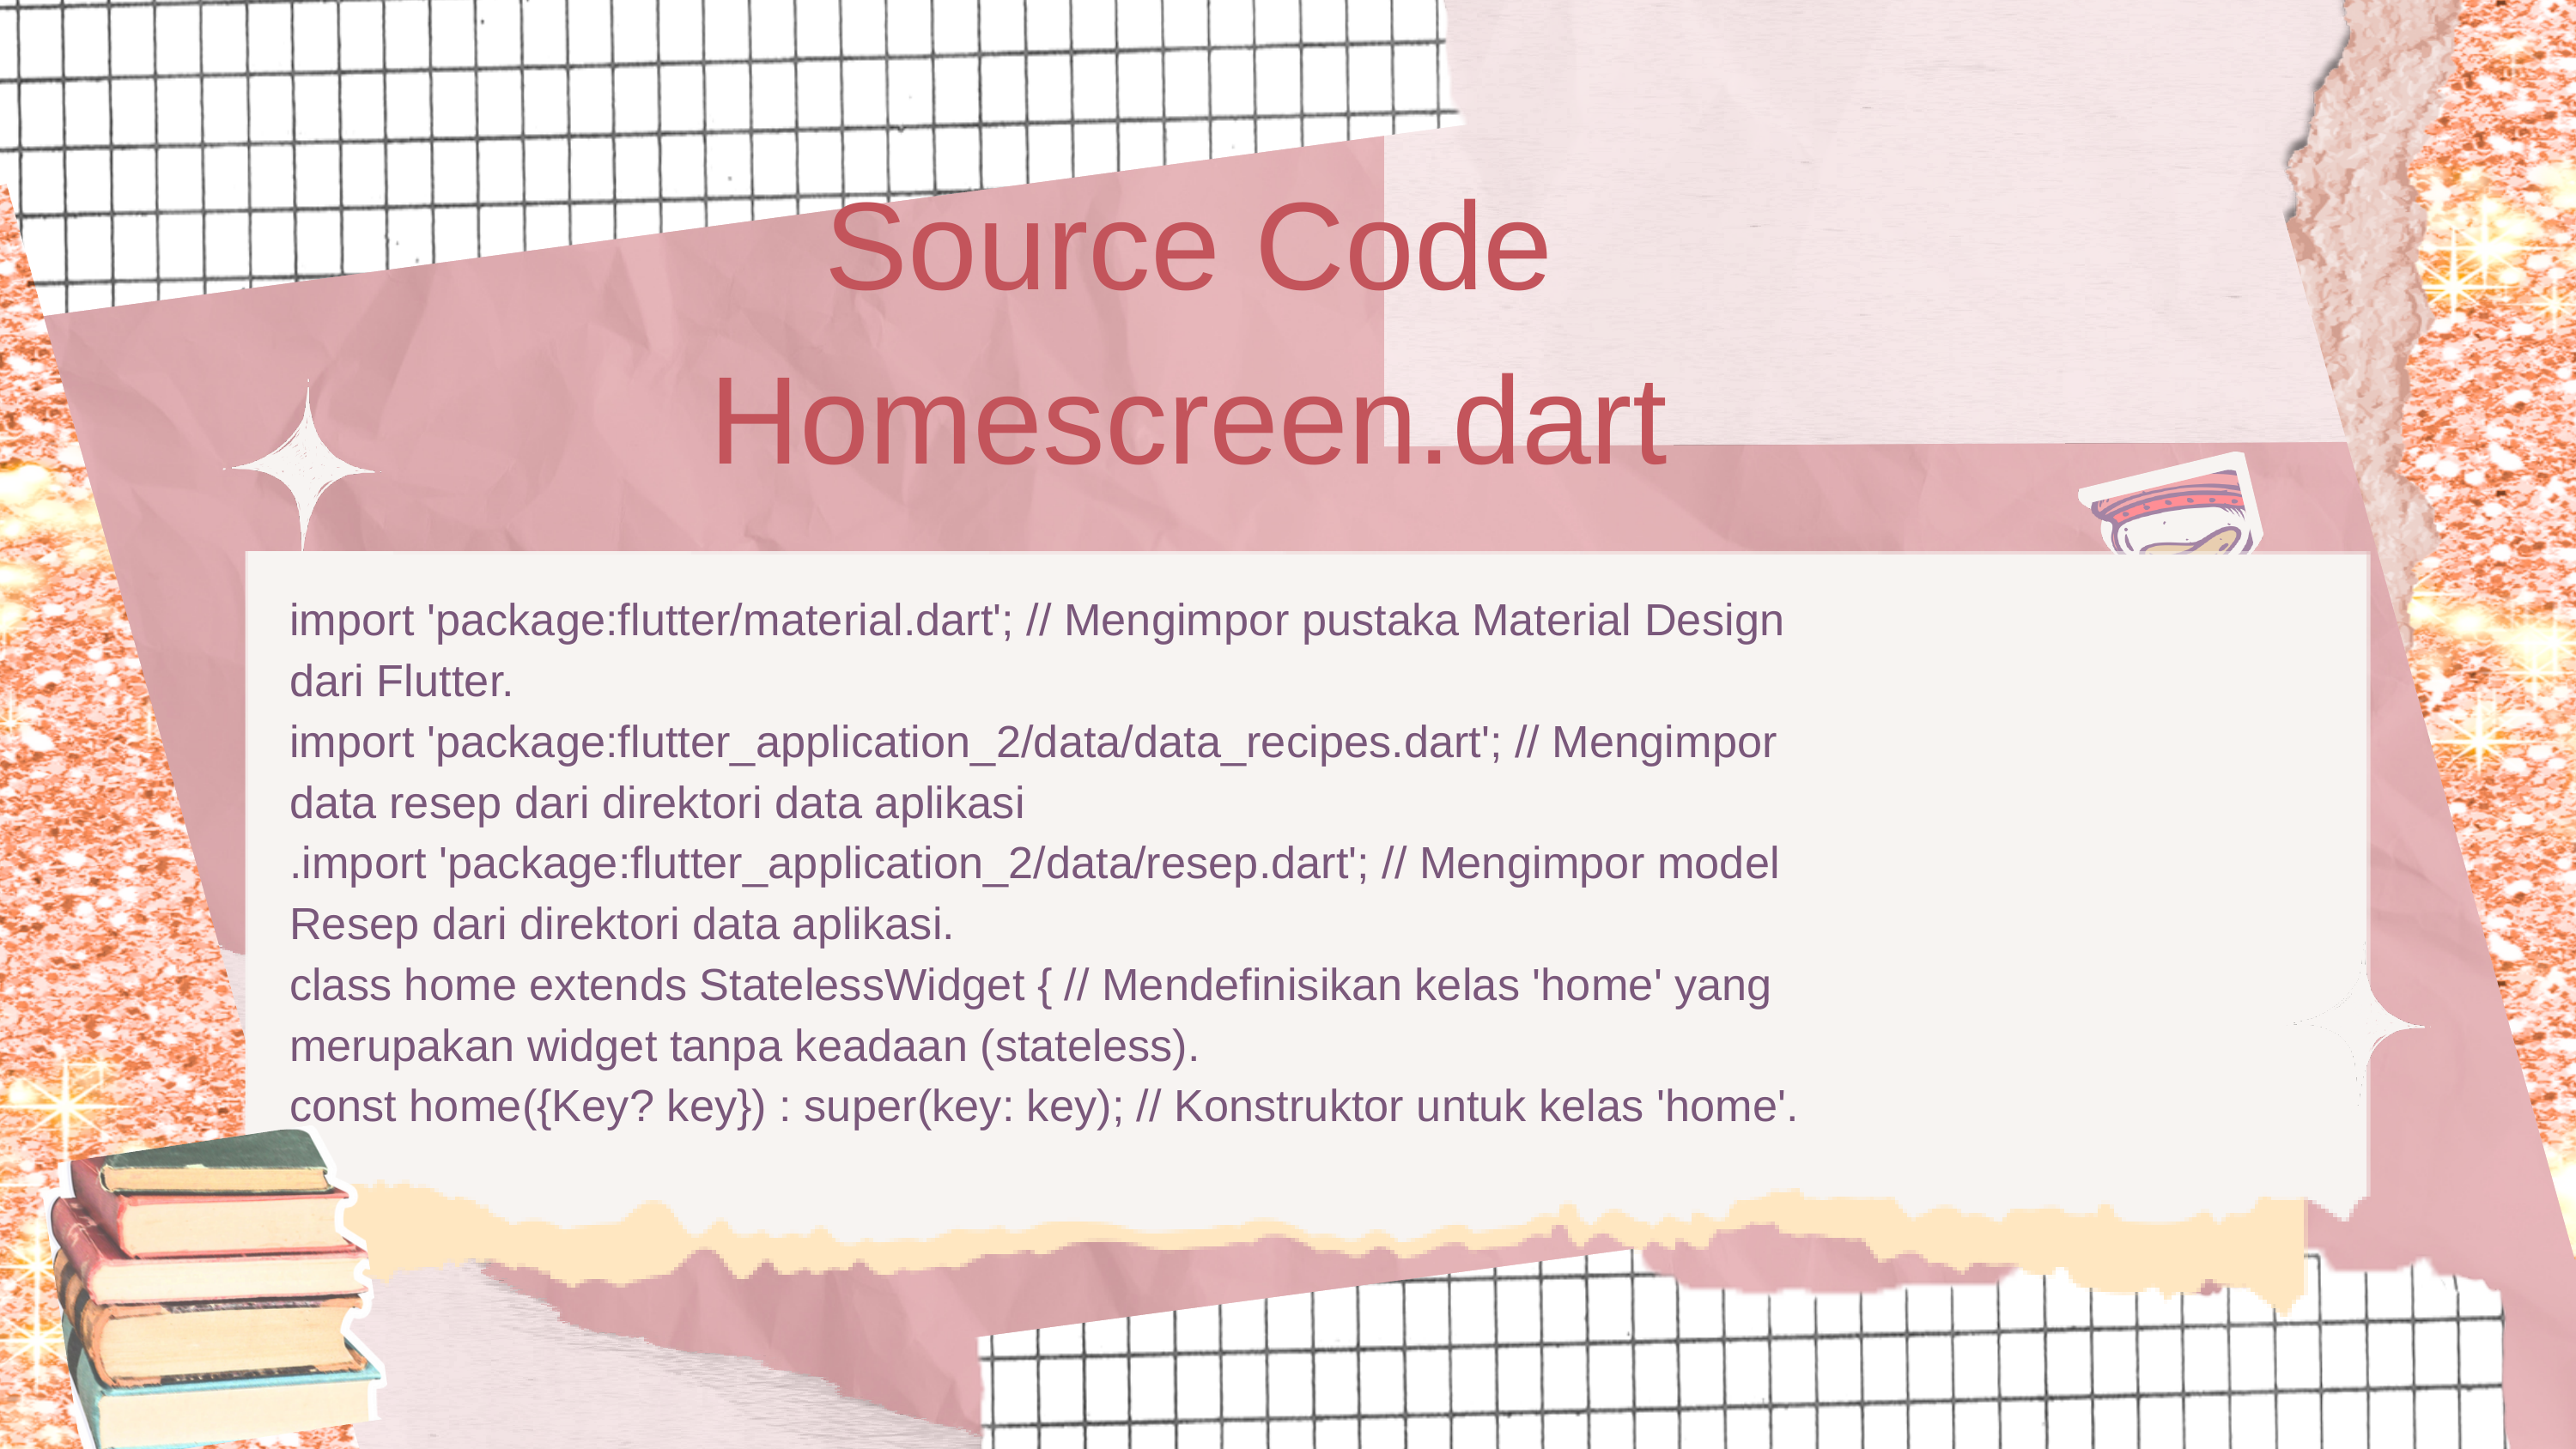

Source Code
Homescreen.dart

import 'package:flutter/material.dart'; // Mengimpor pustaka Material Design dari Flutter.
import 'package:flutter_application_2/data/data_recipes.dart'; // Mengimpor data resep dari direktori data aplikasi
.import 'package:flutter_application_2/data/resep.dart'; // Mengimpor model Resep dari direktori data aplikasi.
class home extends StatelessWidget { // Mendefinisikan kelas 'home' yang merupakan widget tanpa keadaan (stateless).
const home({Key? key}) : super(key: key); // Konstruktor untuk kelas 'home'.